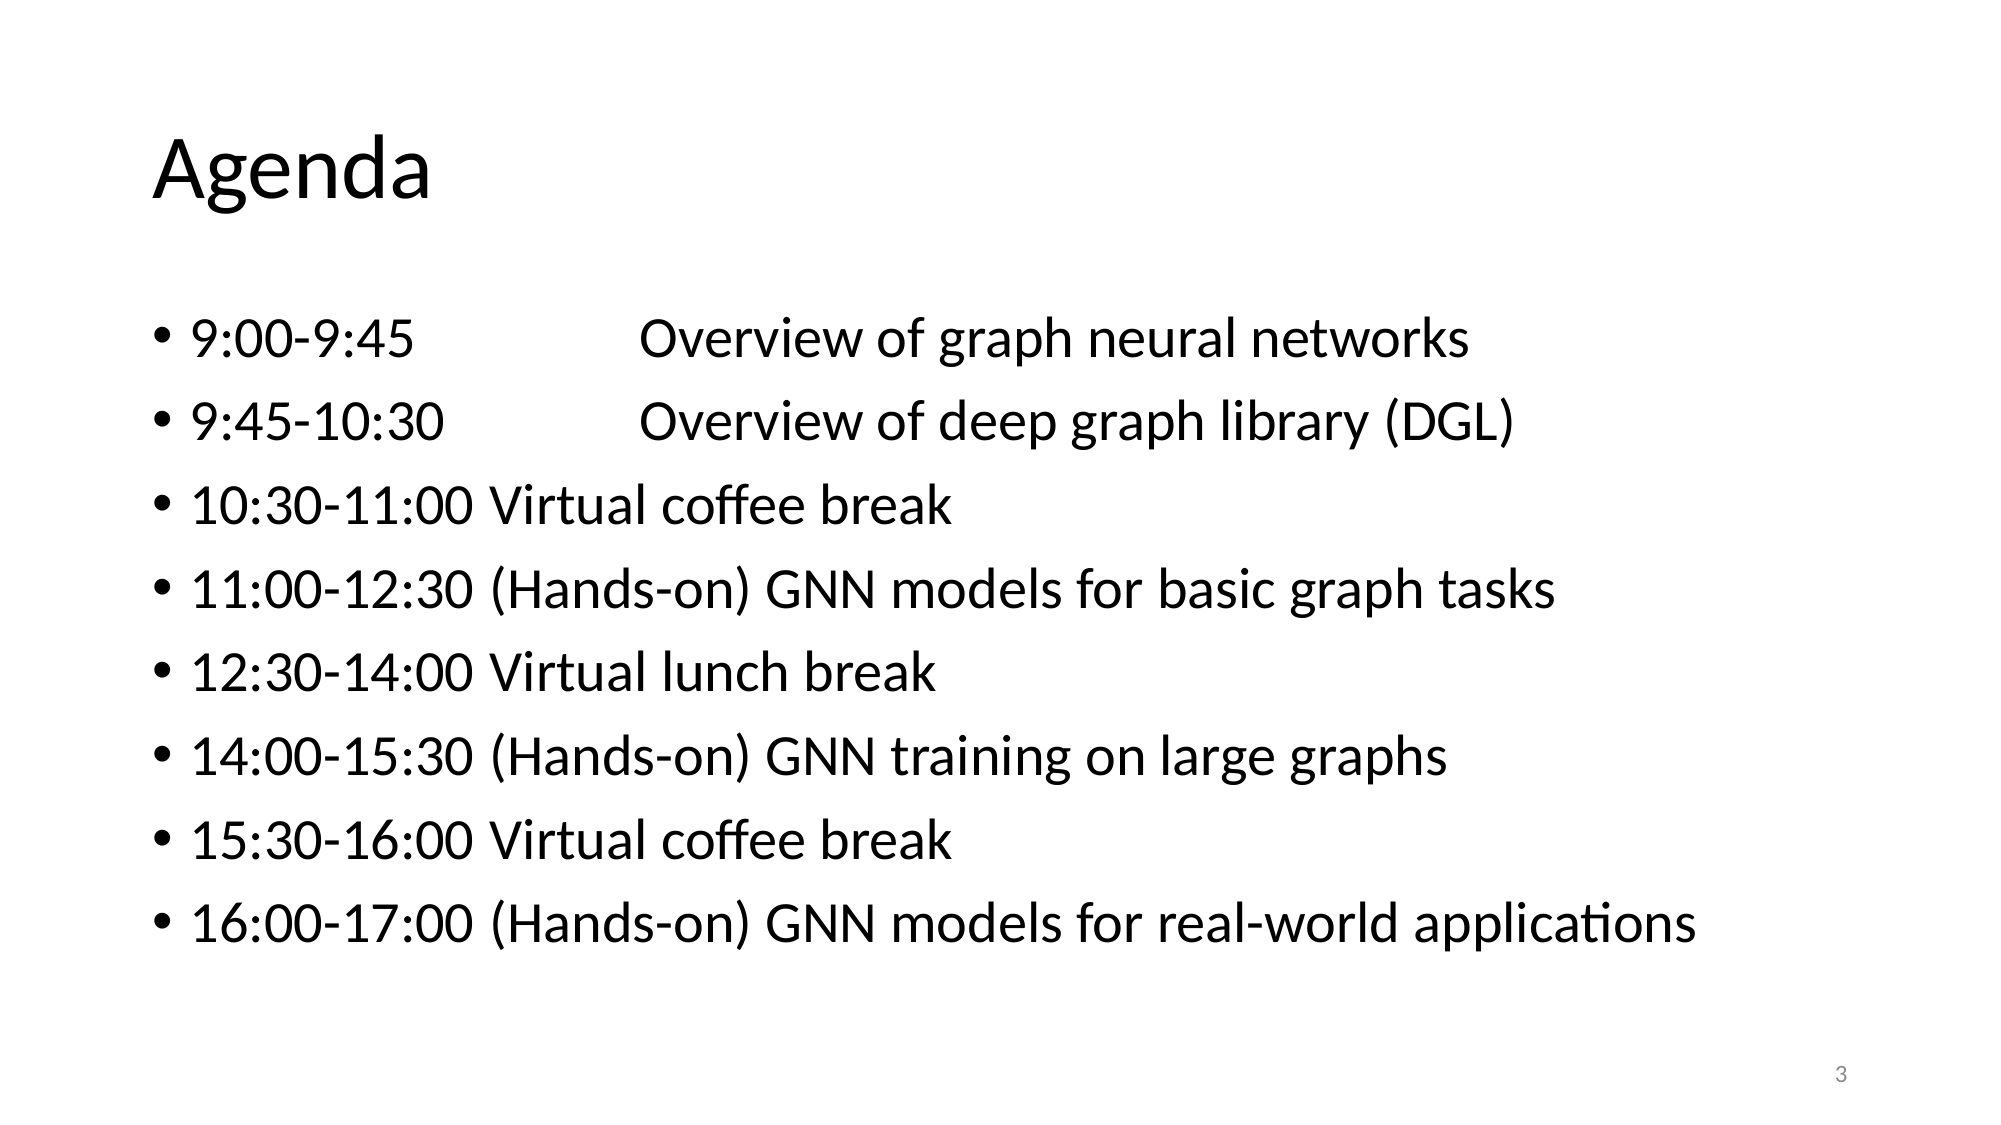

# Agenda
9:00-9:45		Overview of graph neural networks
9:45-10:30		Overview of deep graph library (DGL)
10:30-11:00 	Virtual coffee break
11:00-12:30	(Hands-on) GNN models for basic graph tasks
12:30-14:00	Virtual lunch break
14:00-15:30	(Hands-on) GNN training on large graphs
15:30-16:00	Virtual coffee break
16:00-17:00	(Hands-on) GNN models for real-world applications
3